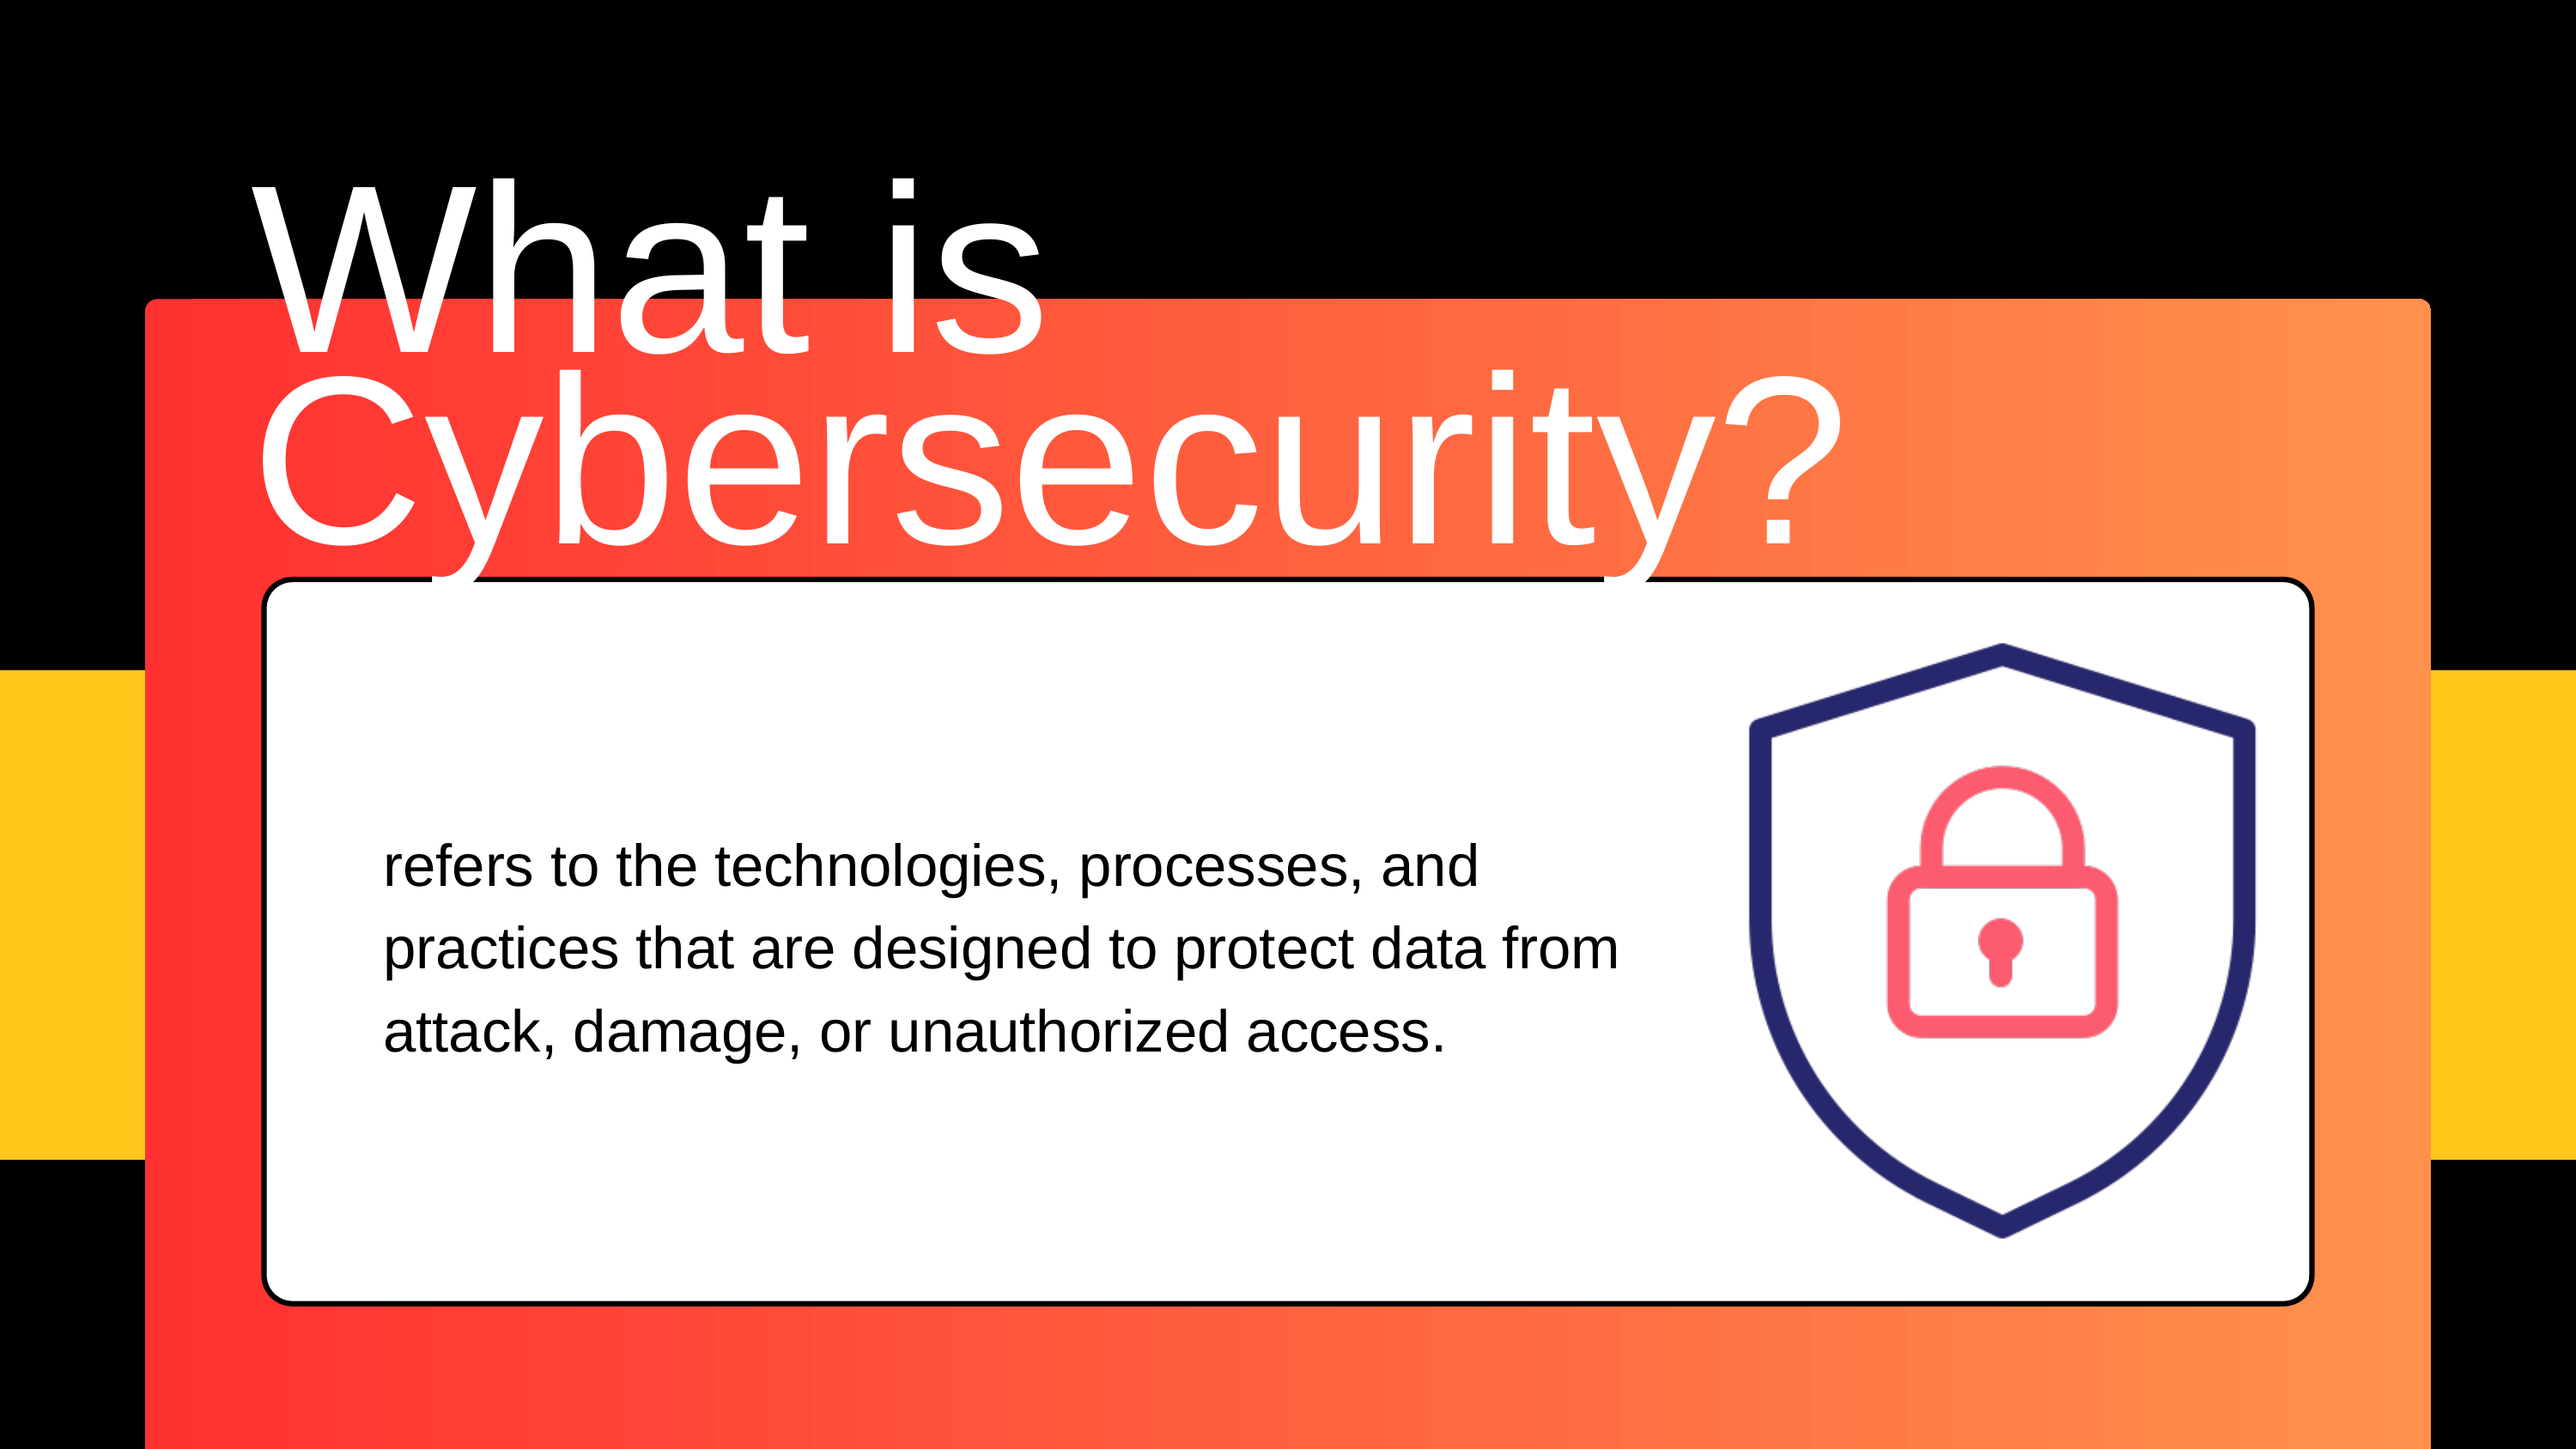

What is Cybersecurity?

refers to the technologies, processes, and practices that are designed to protect data from attack, damage, or unauthorized access.